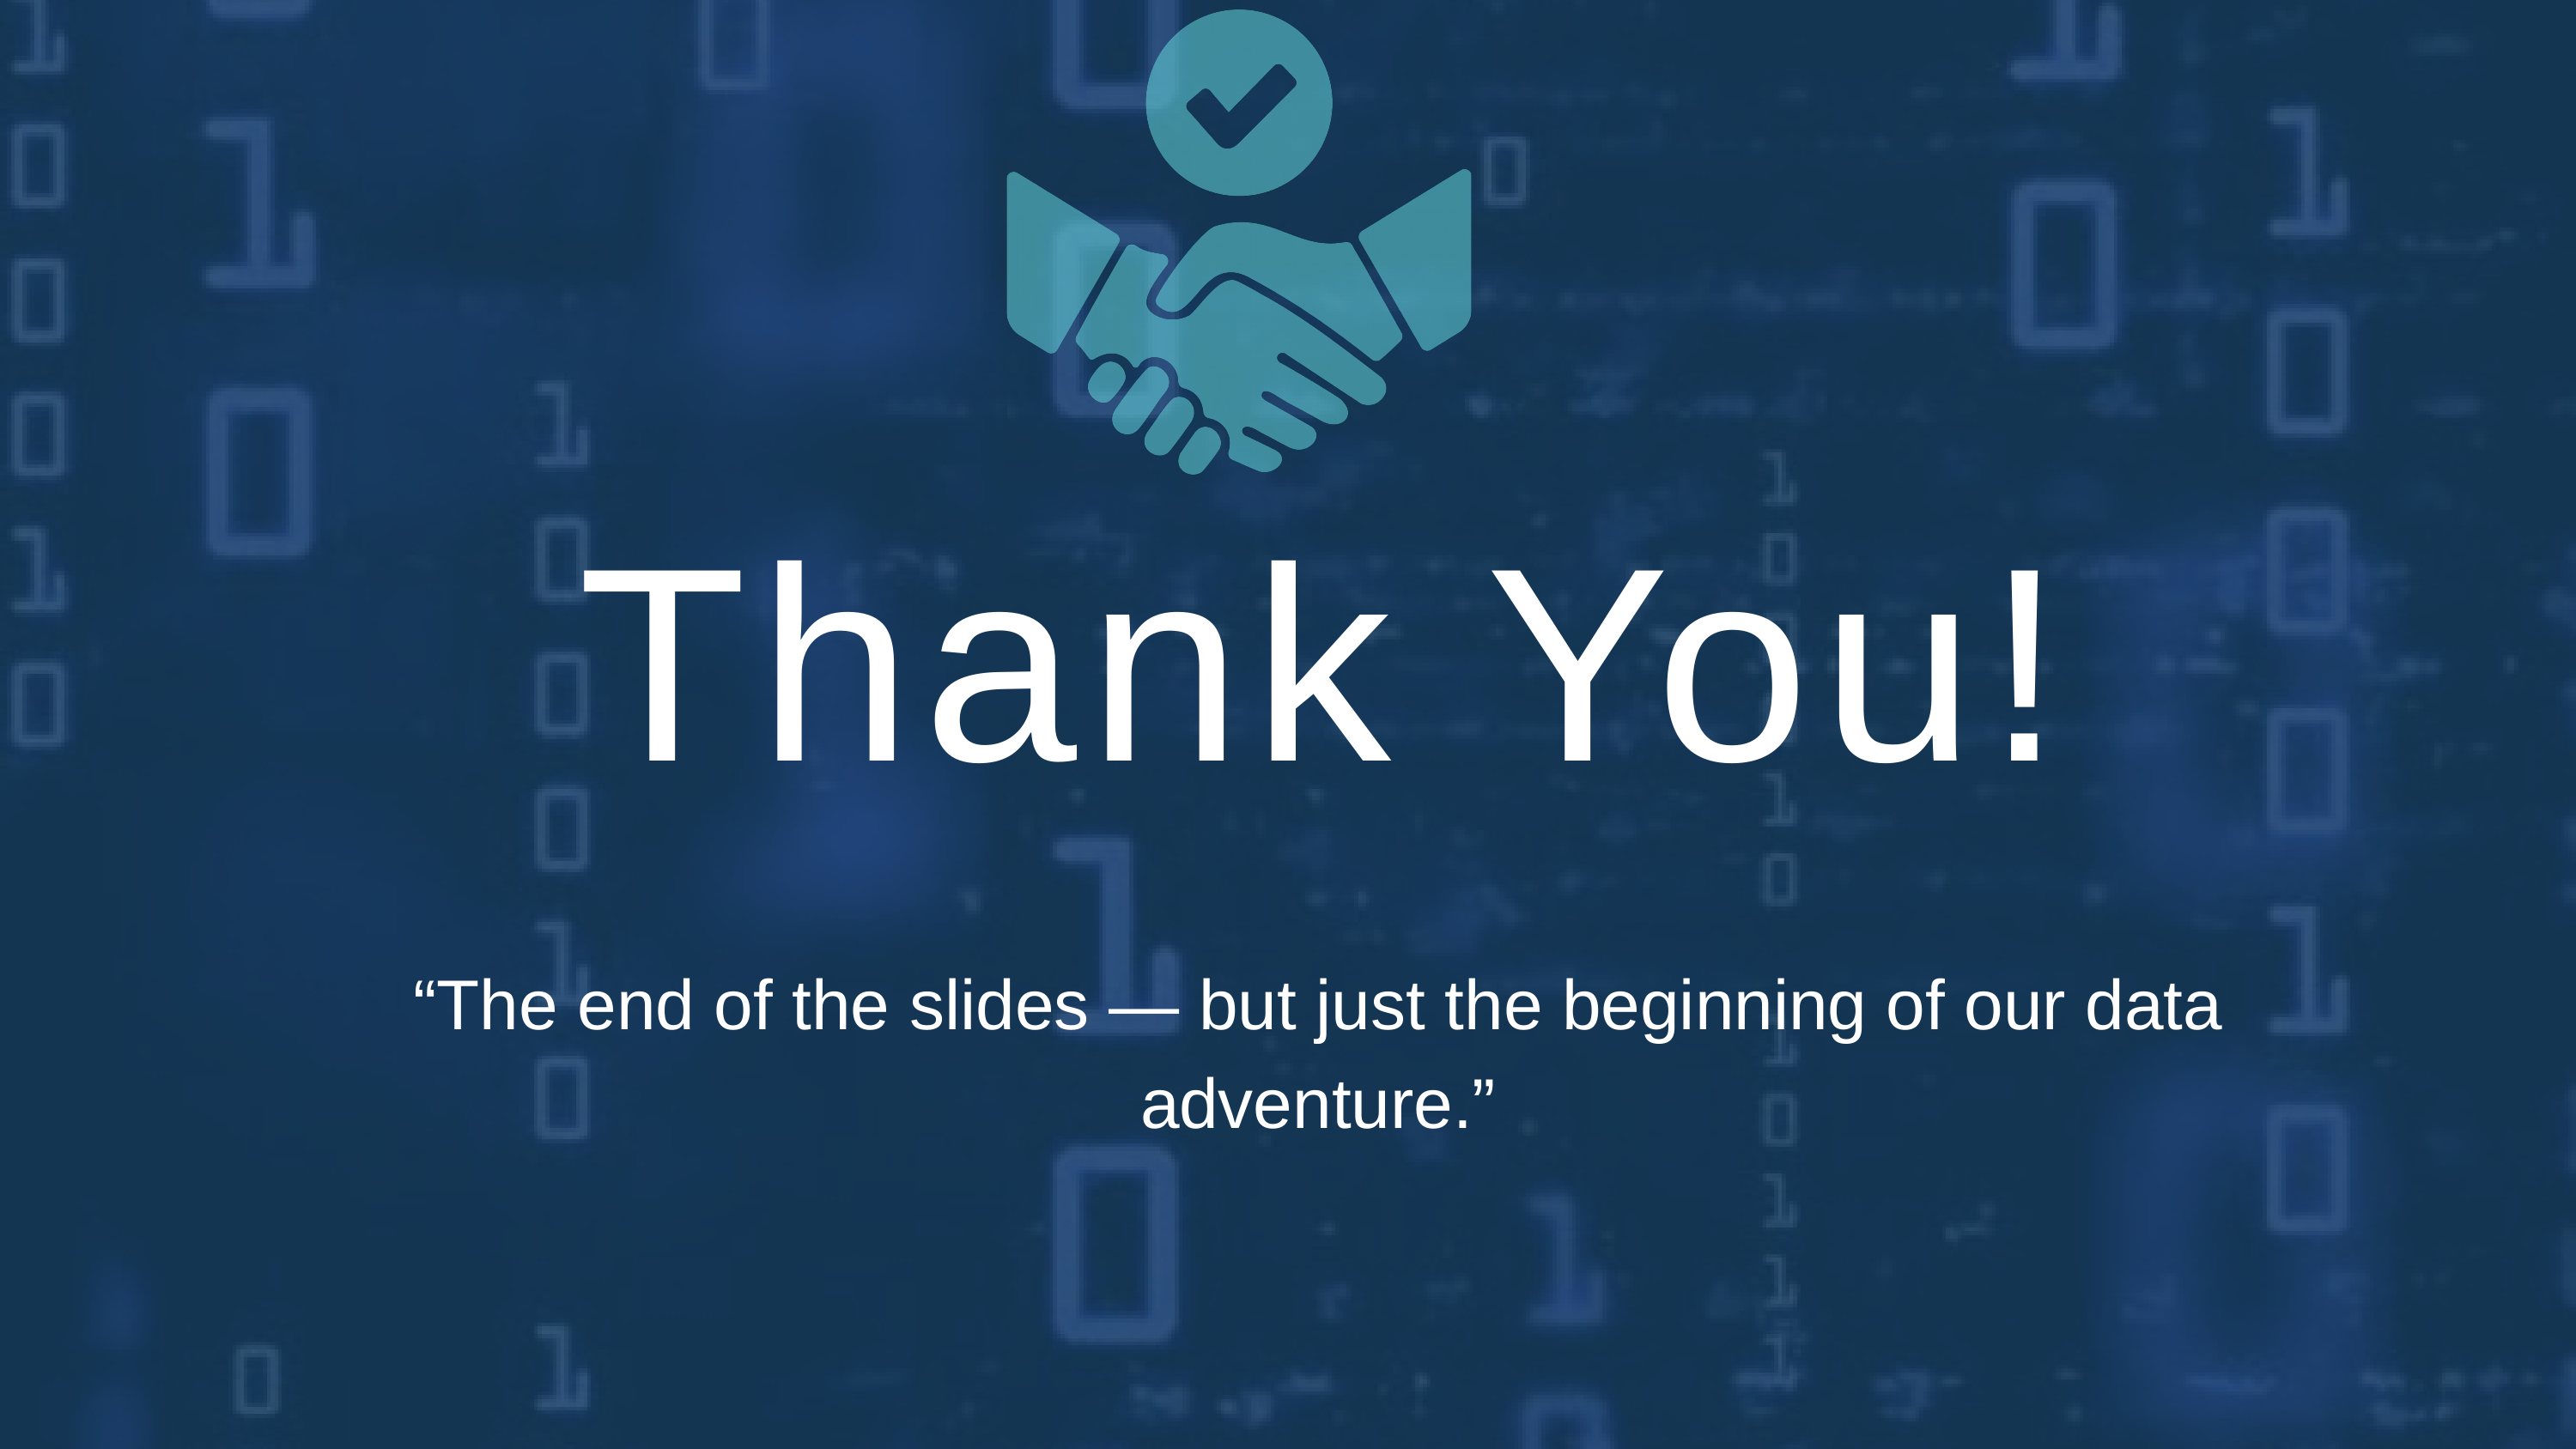

Thank You!
“The end of the slides — but just the beginning of our data adventure.”